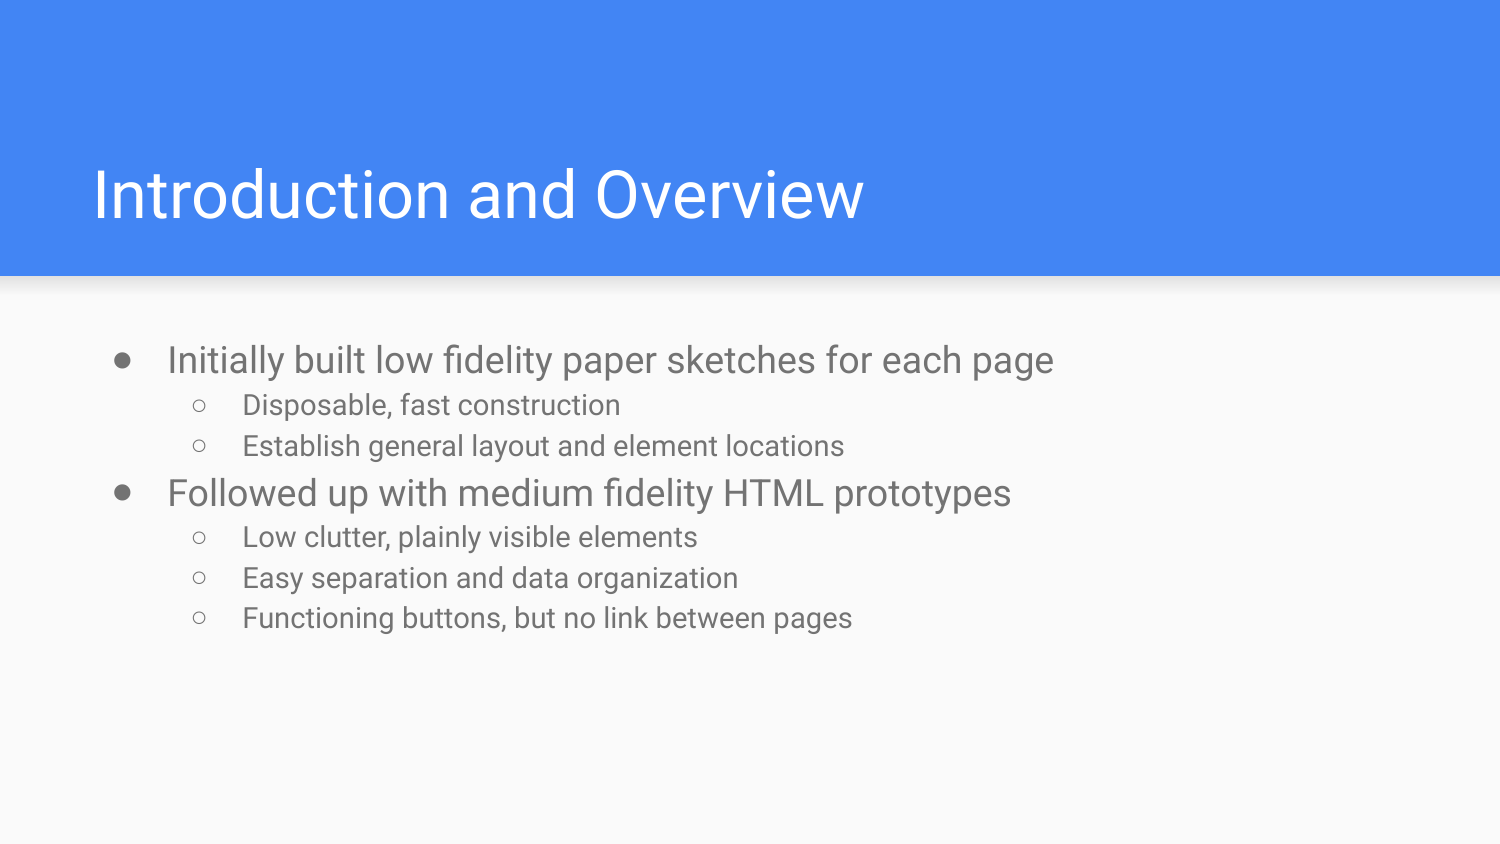

# Introduction and Overview
Initially built low fidelity paper sketches for each page
Disposable, fast construction
Establish general layout and element locations
Followed up with medium fidelity HTML prototypes
Low clutter, plainly visible elements
Easy separation and data organization
Functioning buttons, but no link between pages